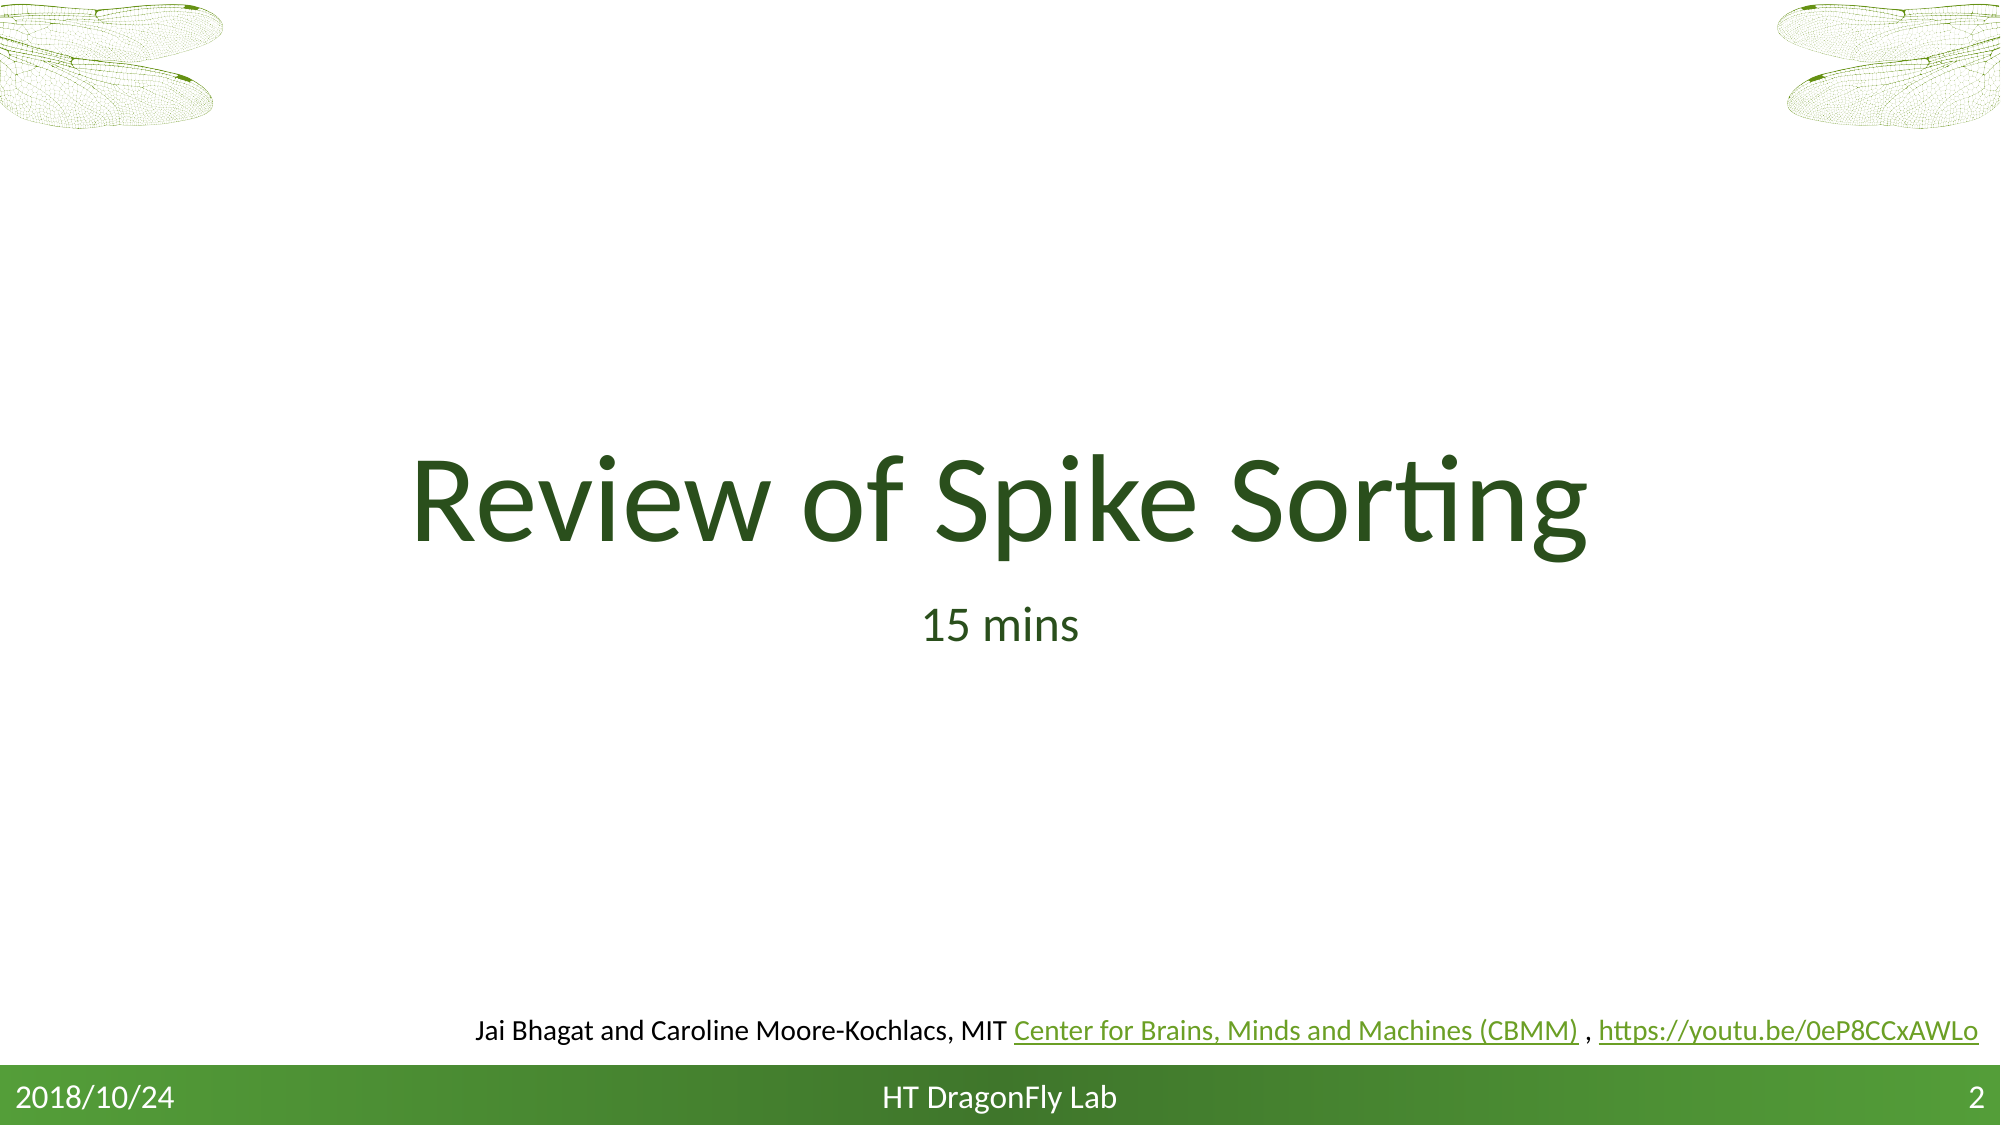

# Review of Spike Sorting
15 mins
Jai Bhagat and Caroline Moore-Kochlacs, MIT Center for Brains, Minds and Machines (CBMM) , https://youtu.be/0eP8CCxAWLo

HT DragonFly Lab
2018/10/24
2